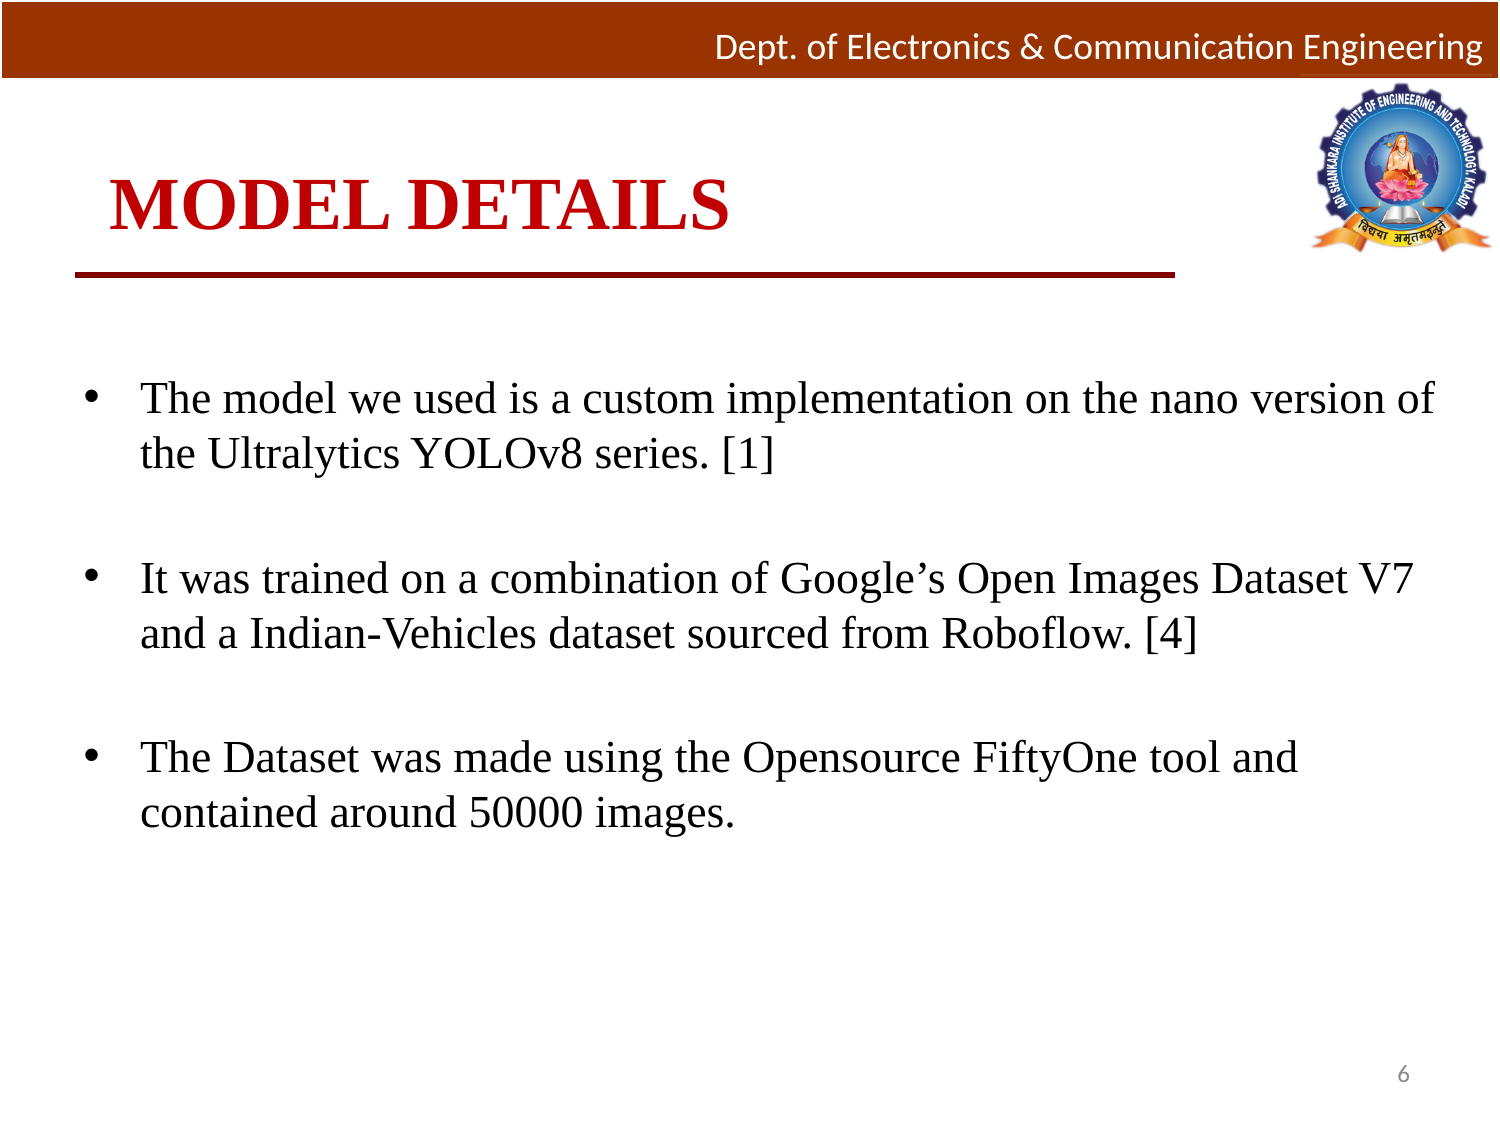

# MODEL DETAILS
The model we used is a custom implementation on the nano version of the Ultralytics YOLOv8 series. [1]

It was trained on a combination of Google’s Open Images Dataset V7 and a Indian-Vehicles dataset sourced from Roboflow. [4]

The Dataset was made using the Opensource FiftyOne tool and contained around 50000 images.
6